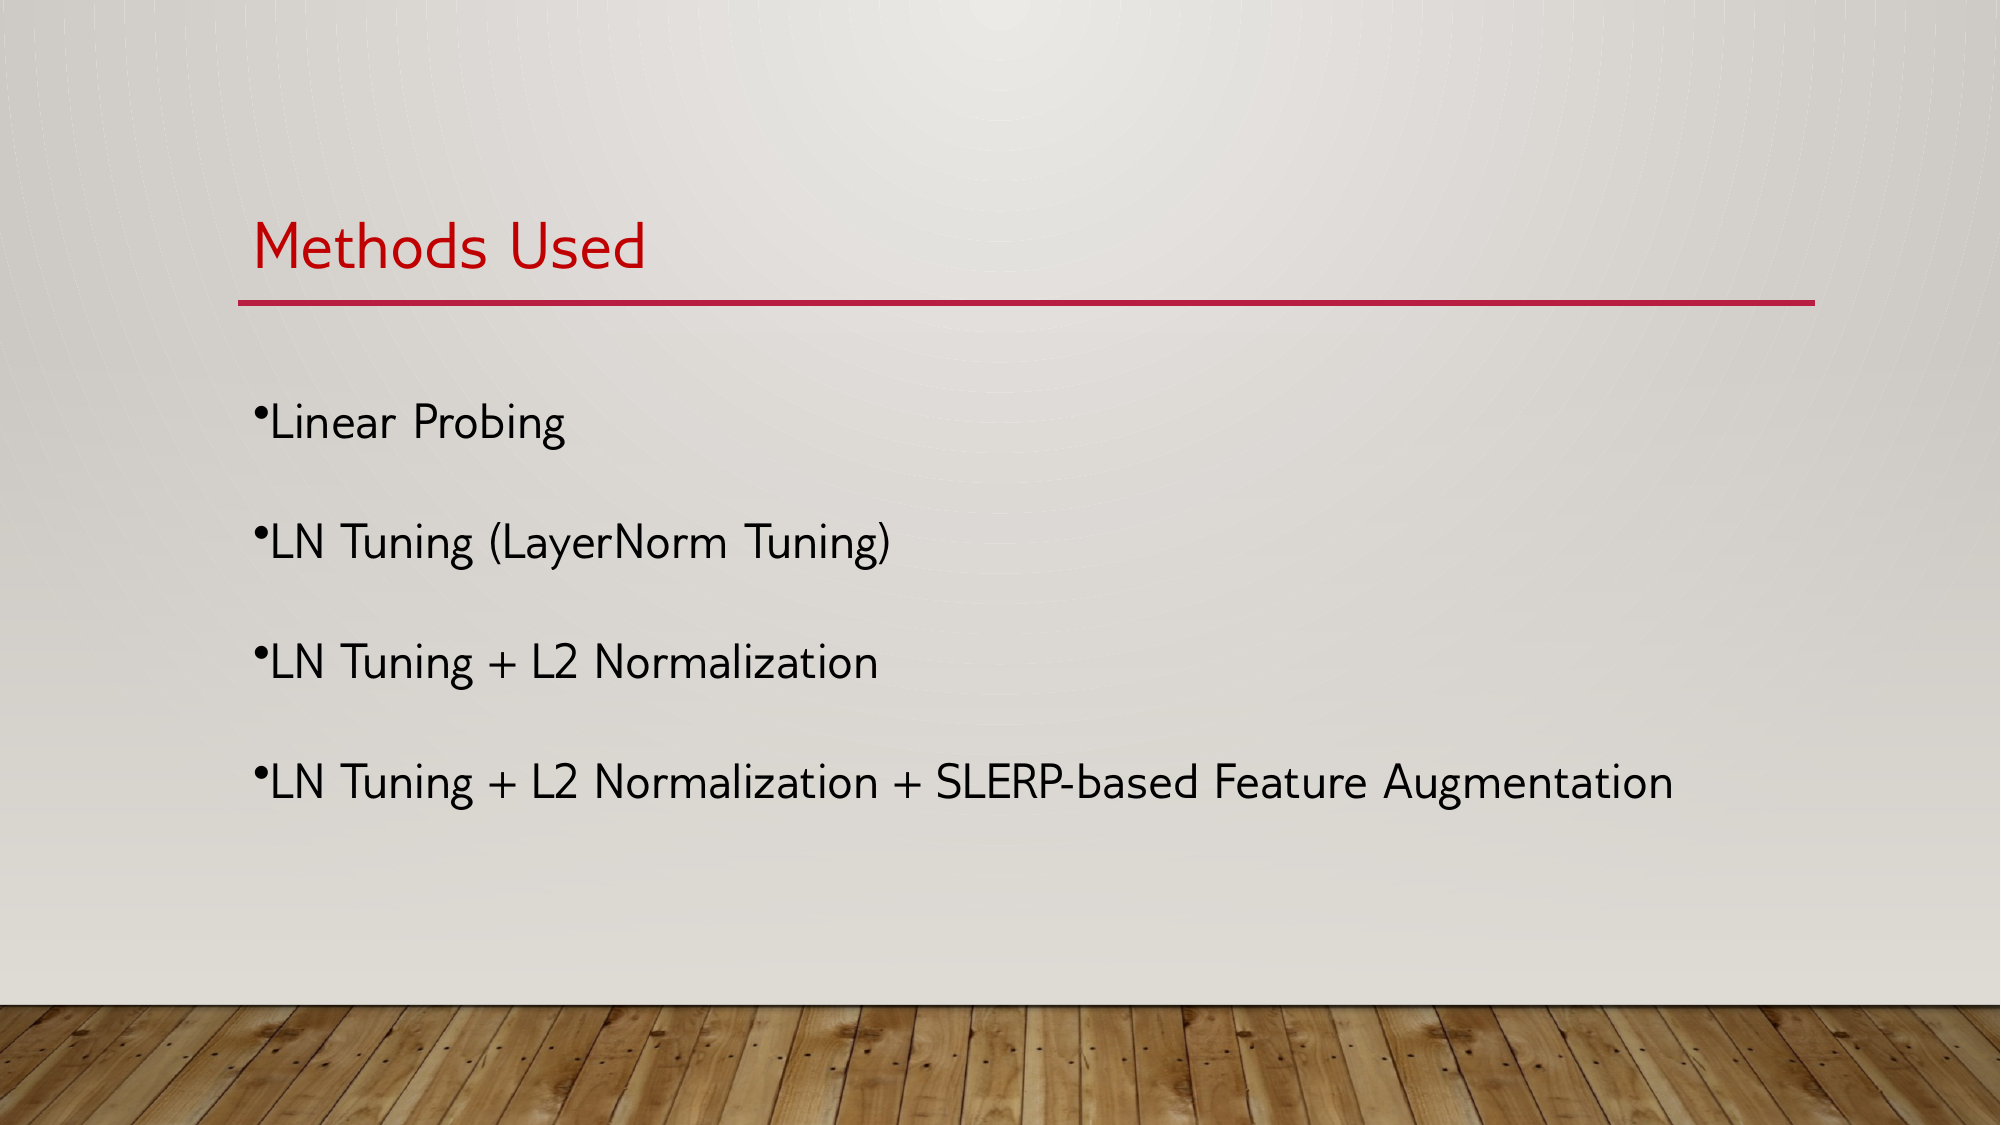

# Methods Used
Linear Probing

LN Tuning (LayerNorm Tuning)

LN Tuning + L2 Normalization

LN Tuning + L2 Normalization + SLERP-based Feature Augmentation